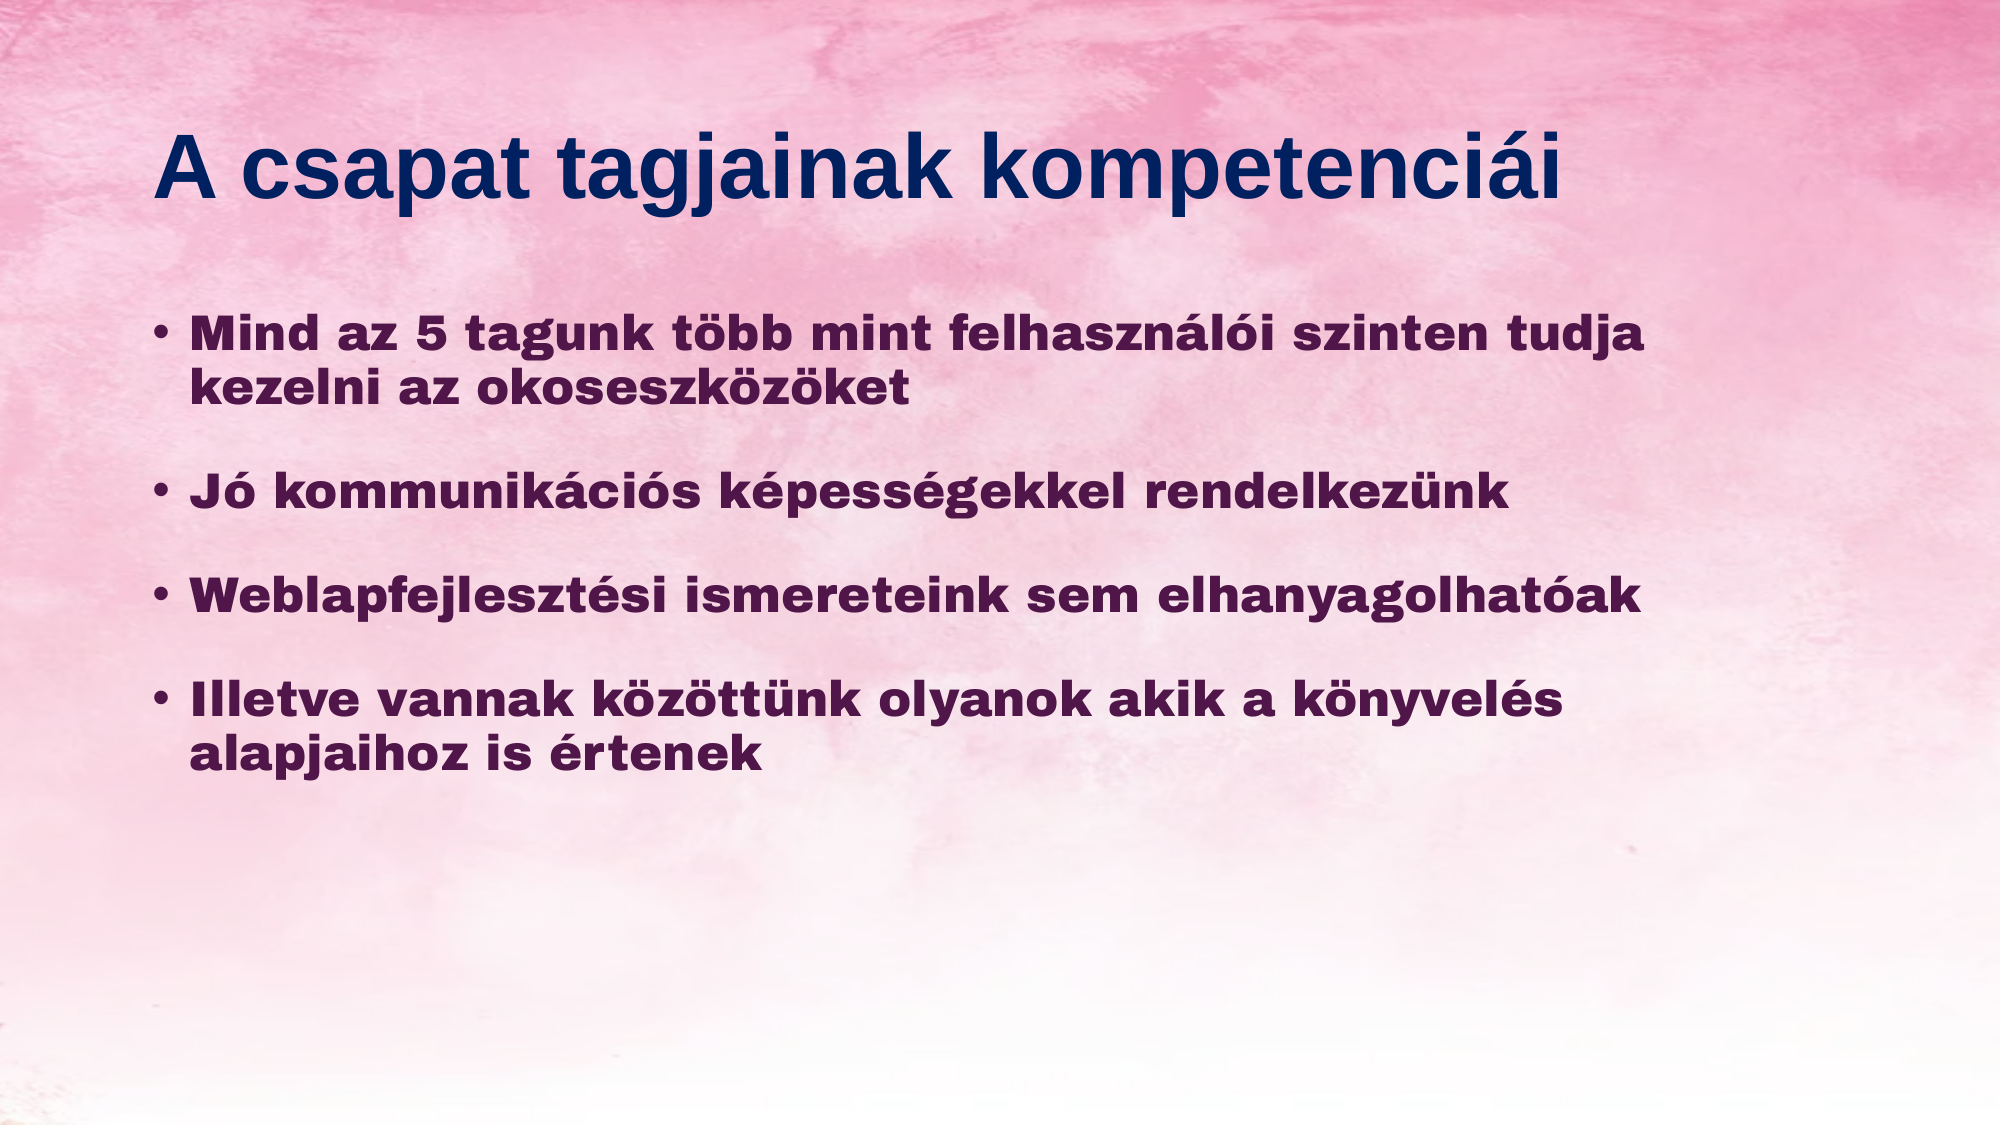

# A csapat tagjainak kompetenciái
Mind az 5 tagunk több mint felhasználói szinten tudja kezelni az okoseszközöket
Jó kommunikációs képességekkel rendelkezünk
Weblapfejlesztési ismereteink sem elhanyagolhatóak
Illetve vannak közöttünk olyanok akik a könyvelés alapjaihoz is értenek